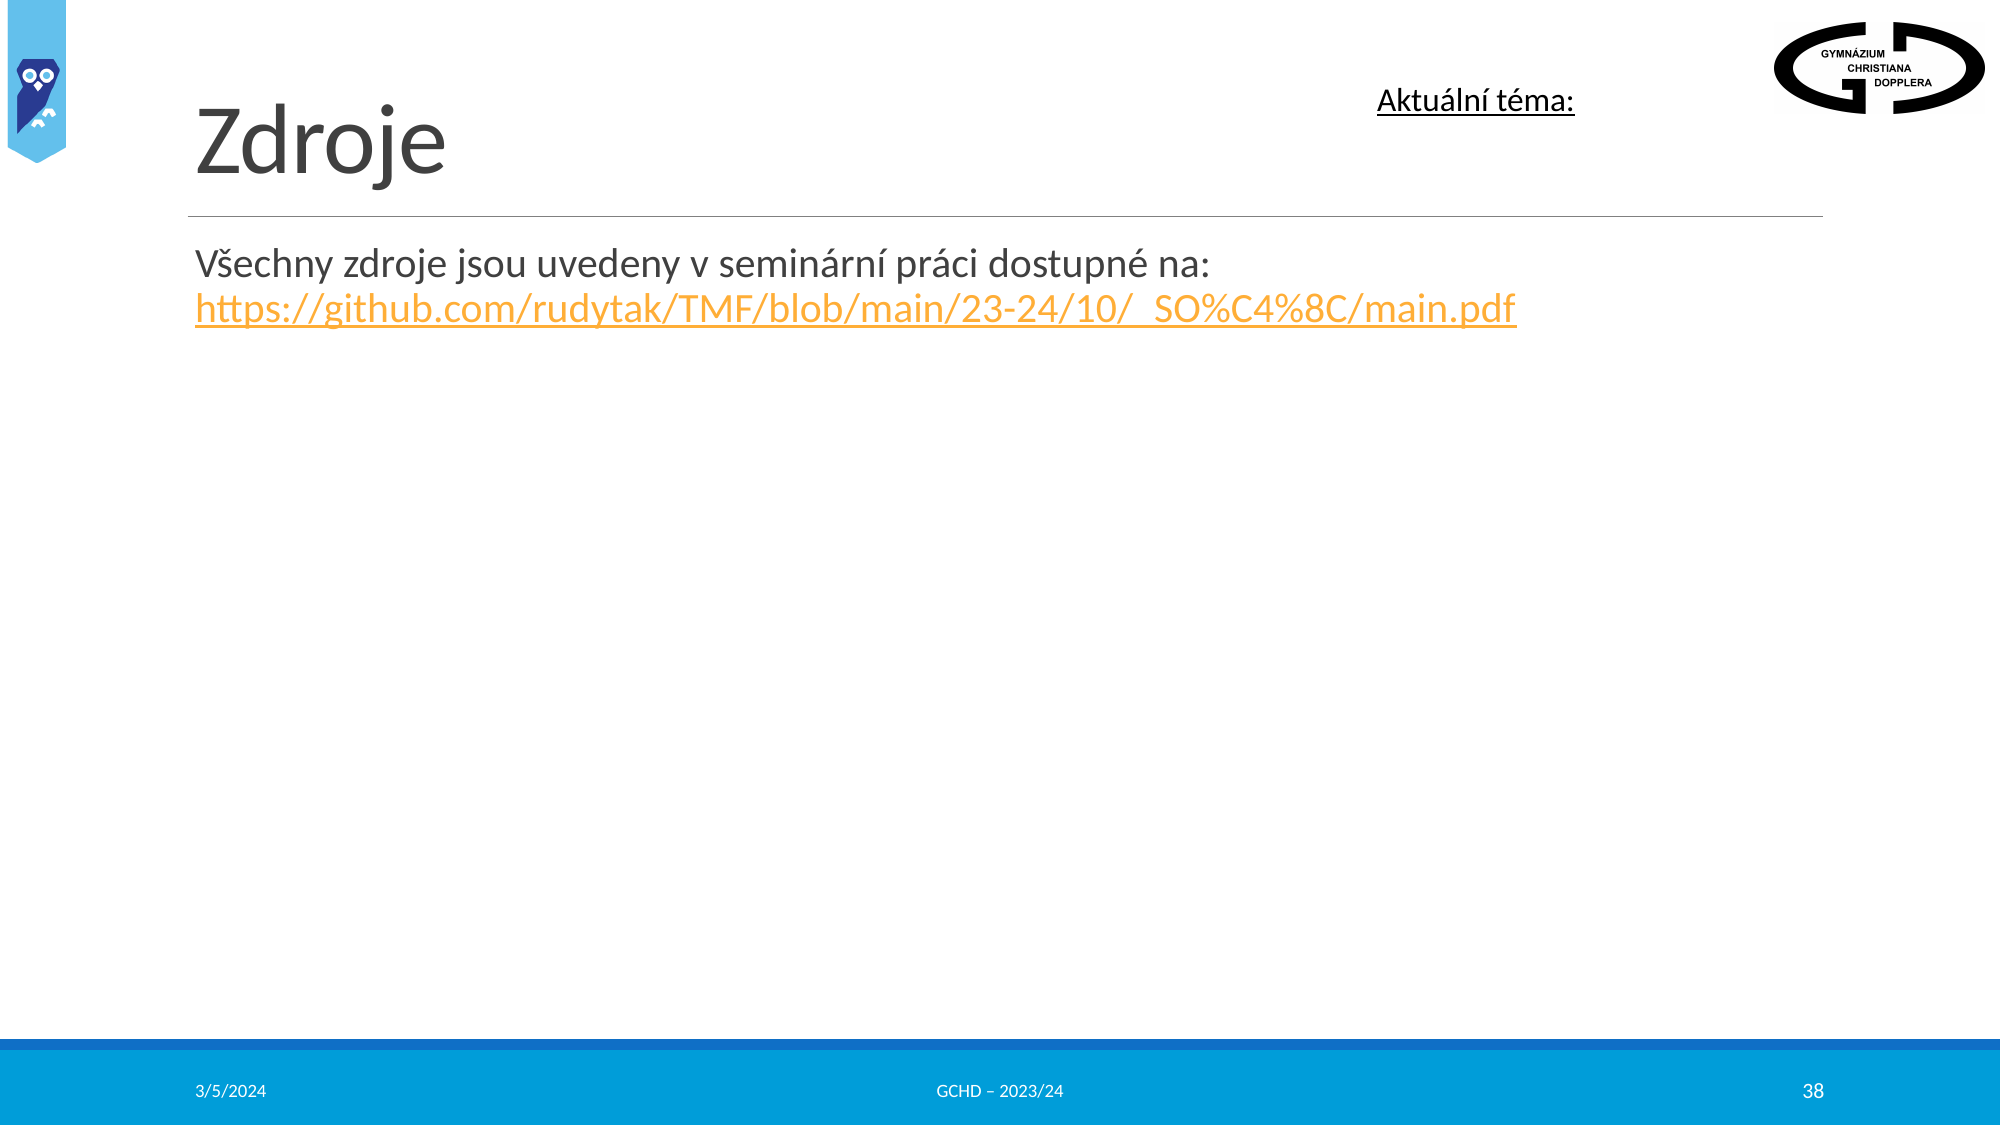

# Zdroje

Všechny zdroje jsou uvedeny v seminární práci dostupné na: https://github.com/rudytak/TMF/blob/main/23-24/10/_SO%C4%8C/main.pdf

3/5/2024
GCHD – 2023/24
38